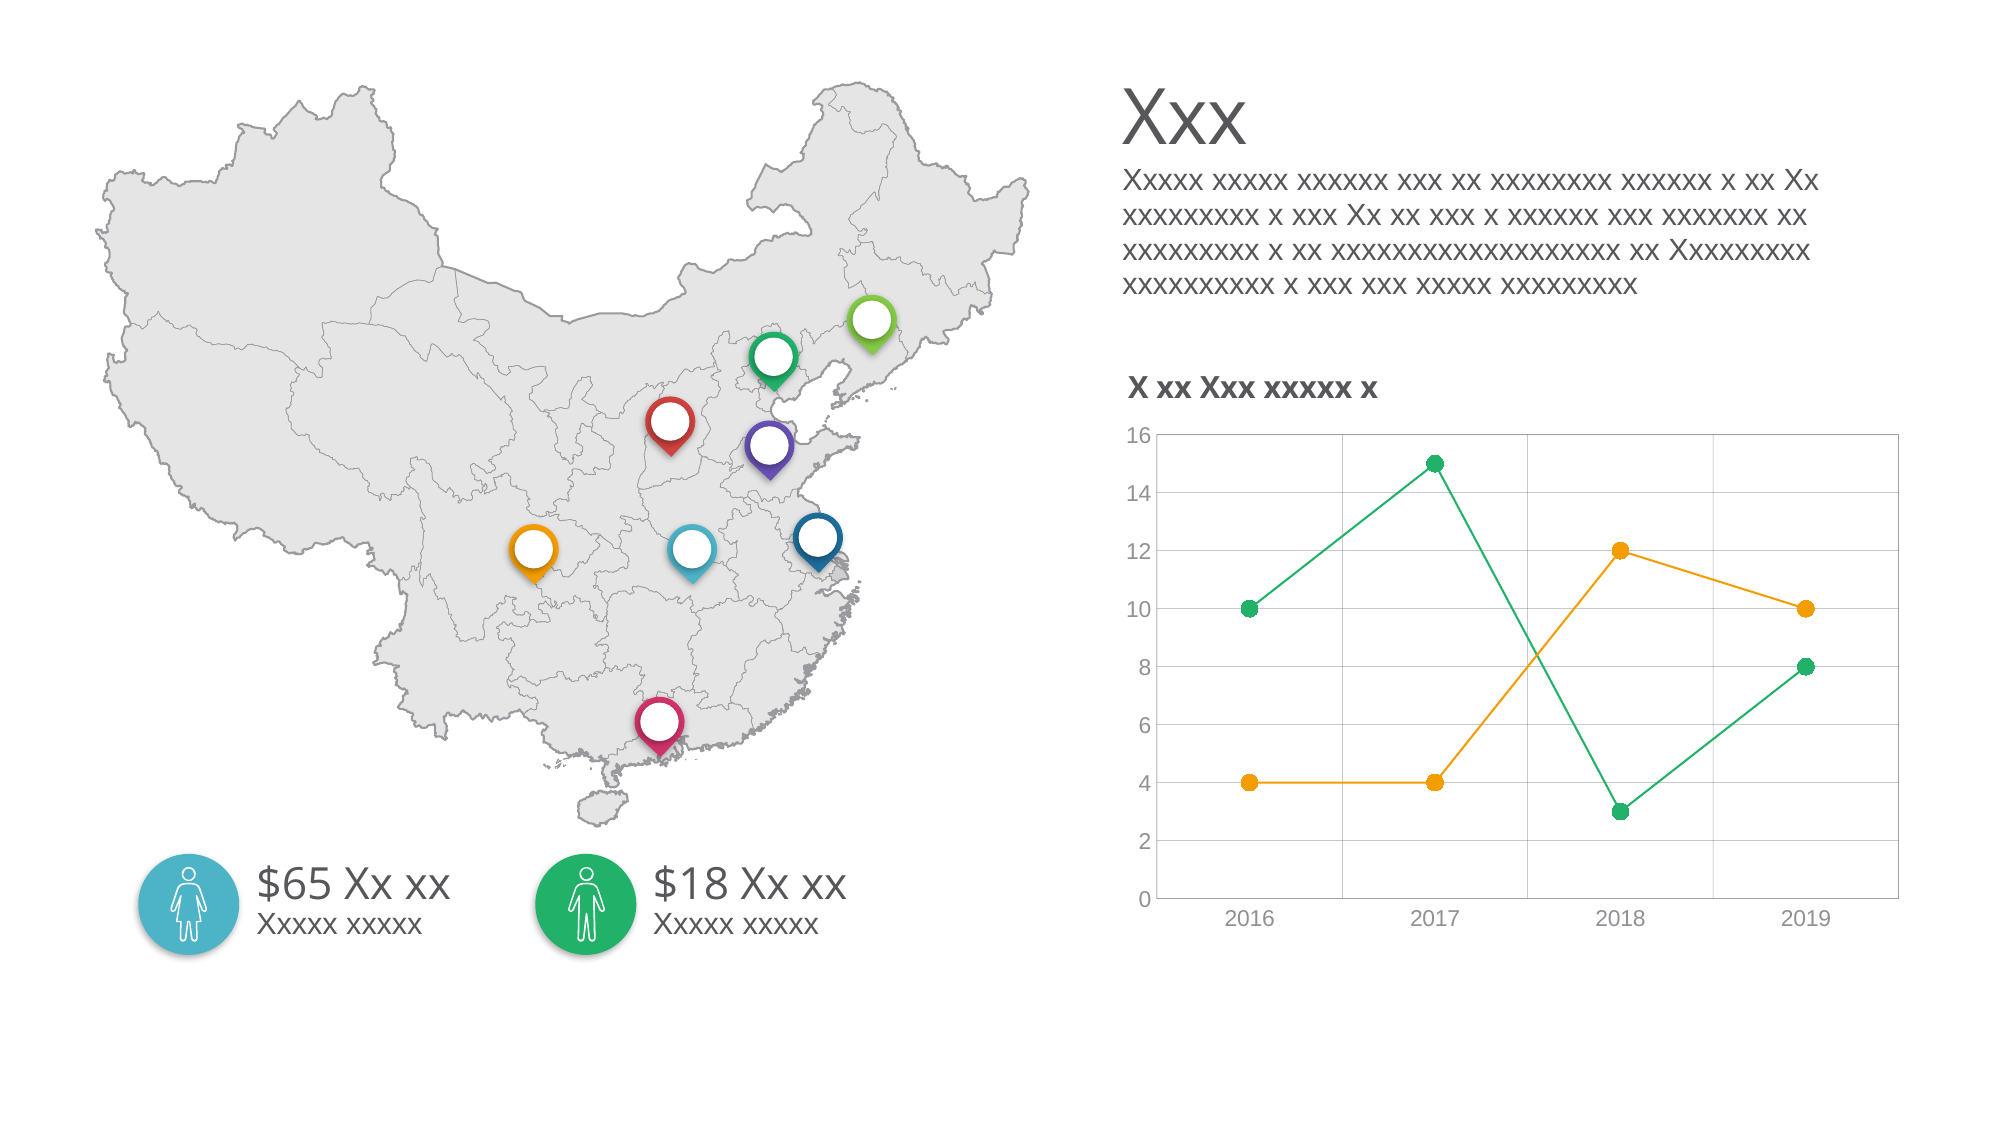

Xxx
Xxxxx xxxxx xxxxxx xxx xx xxxxxxxx xxxxxx x xx Xx xxxxxxxxx x xxx Xx xx xxx x xxxxxx xxx xxxxxxx xx xxxxxxxxx x xx xxxxxxxxxxxxxxxxxxx xx Xxxxxxxxx xxxxxxxxxx x xxx xxx xxxxx xxxxxxxxx

X xx Xxx xxxxx x

### Chart

| Category | Series 1 | Series 2 |
|---|---|---|
| 2016.0 | 10.0 | 4.0 |
| 2017.0 | 15.0 | 4.0 |
| 2018.0 | 3.0 | 12.0 |
| 2019.0 | 8.0 | 10.0 |

$65 Xx xx
Xxxxx xxxxx
$18 Xx xx
Xxxxx xxxxx